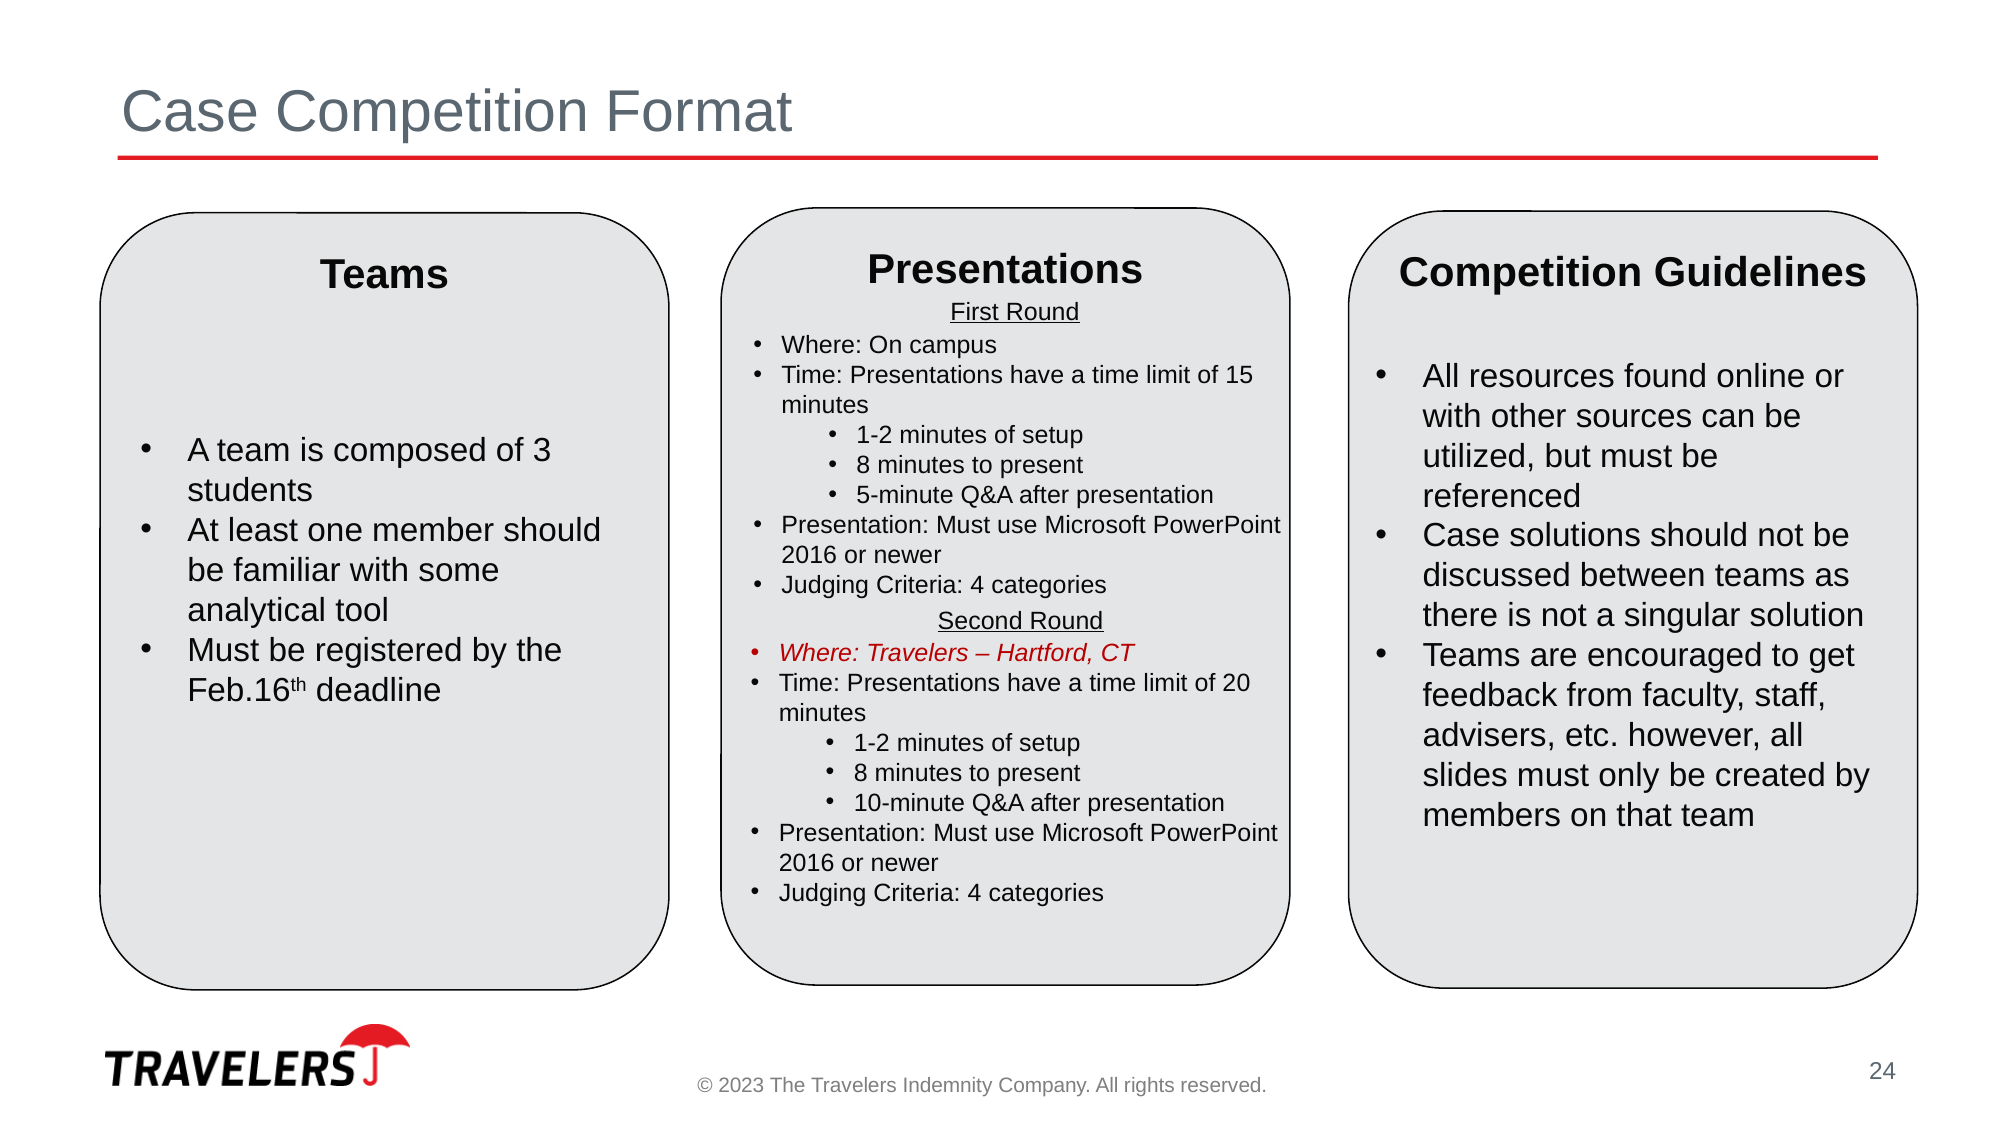

# Case Competition Format
Presentations

Competition Guidelines

Teams

A team is composed of 3 students
At least one member should be familiar with some analytical tool
Must be registered by the Feb.16th deadline
First Round
Where: On campus
Time: Presentations have a time limit of 15 minutes
1-2 minutes of setup
8 minutes to present
5-minute Q&A after presentation
Presentation: Must use Microsoft PowerPoint 2016 or newer
Judging Criteria: 4 categories
All resources found online or with other sources can be utilized, but must be referenced
Case solutions should not be discussed between teams as there is not a singular solution
Teams are encouraged to get feedback from faculty, staff, advisers, etc. however, all slides must only be created by members on that team
Second Round
Where: Travelers – Hartford, CT
Time: Presentations have a time limit of 20 minutes
1-2 minutes of setup
8 minutes to present
10-minute Q&A after presentation
Presentation: Must use Microsoft PowerPoint 2016 or newer
Judging Criteria: 4 categories
24
© 2023 The Travelers Indemnity Company. All rights reserved.